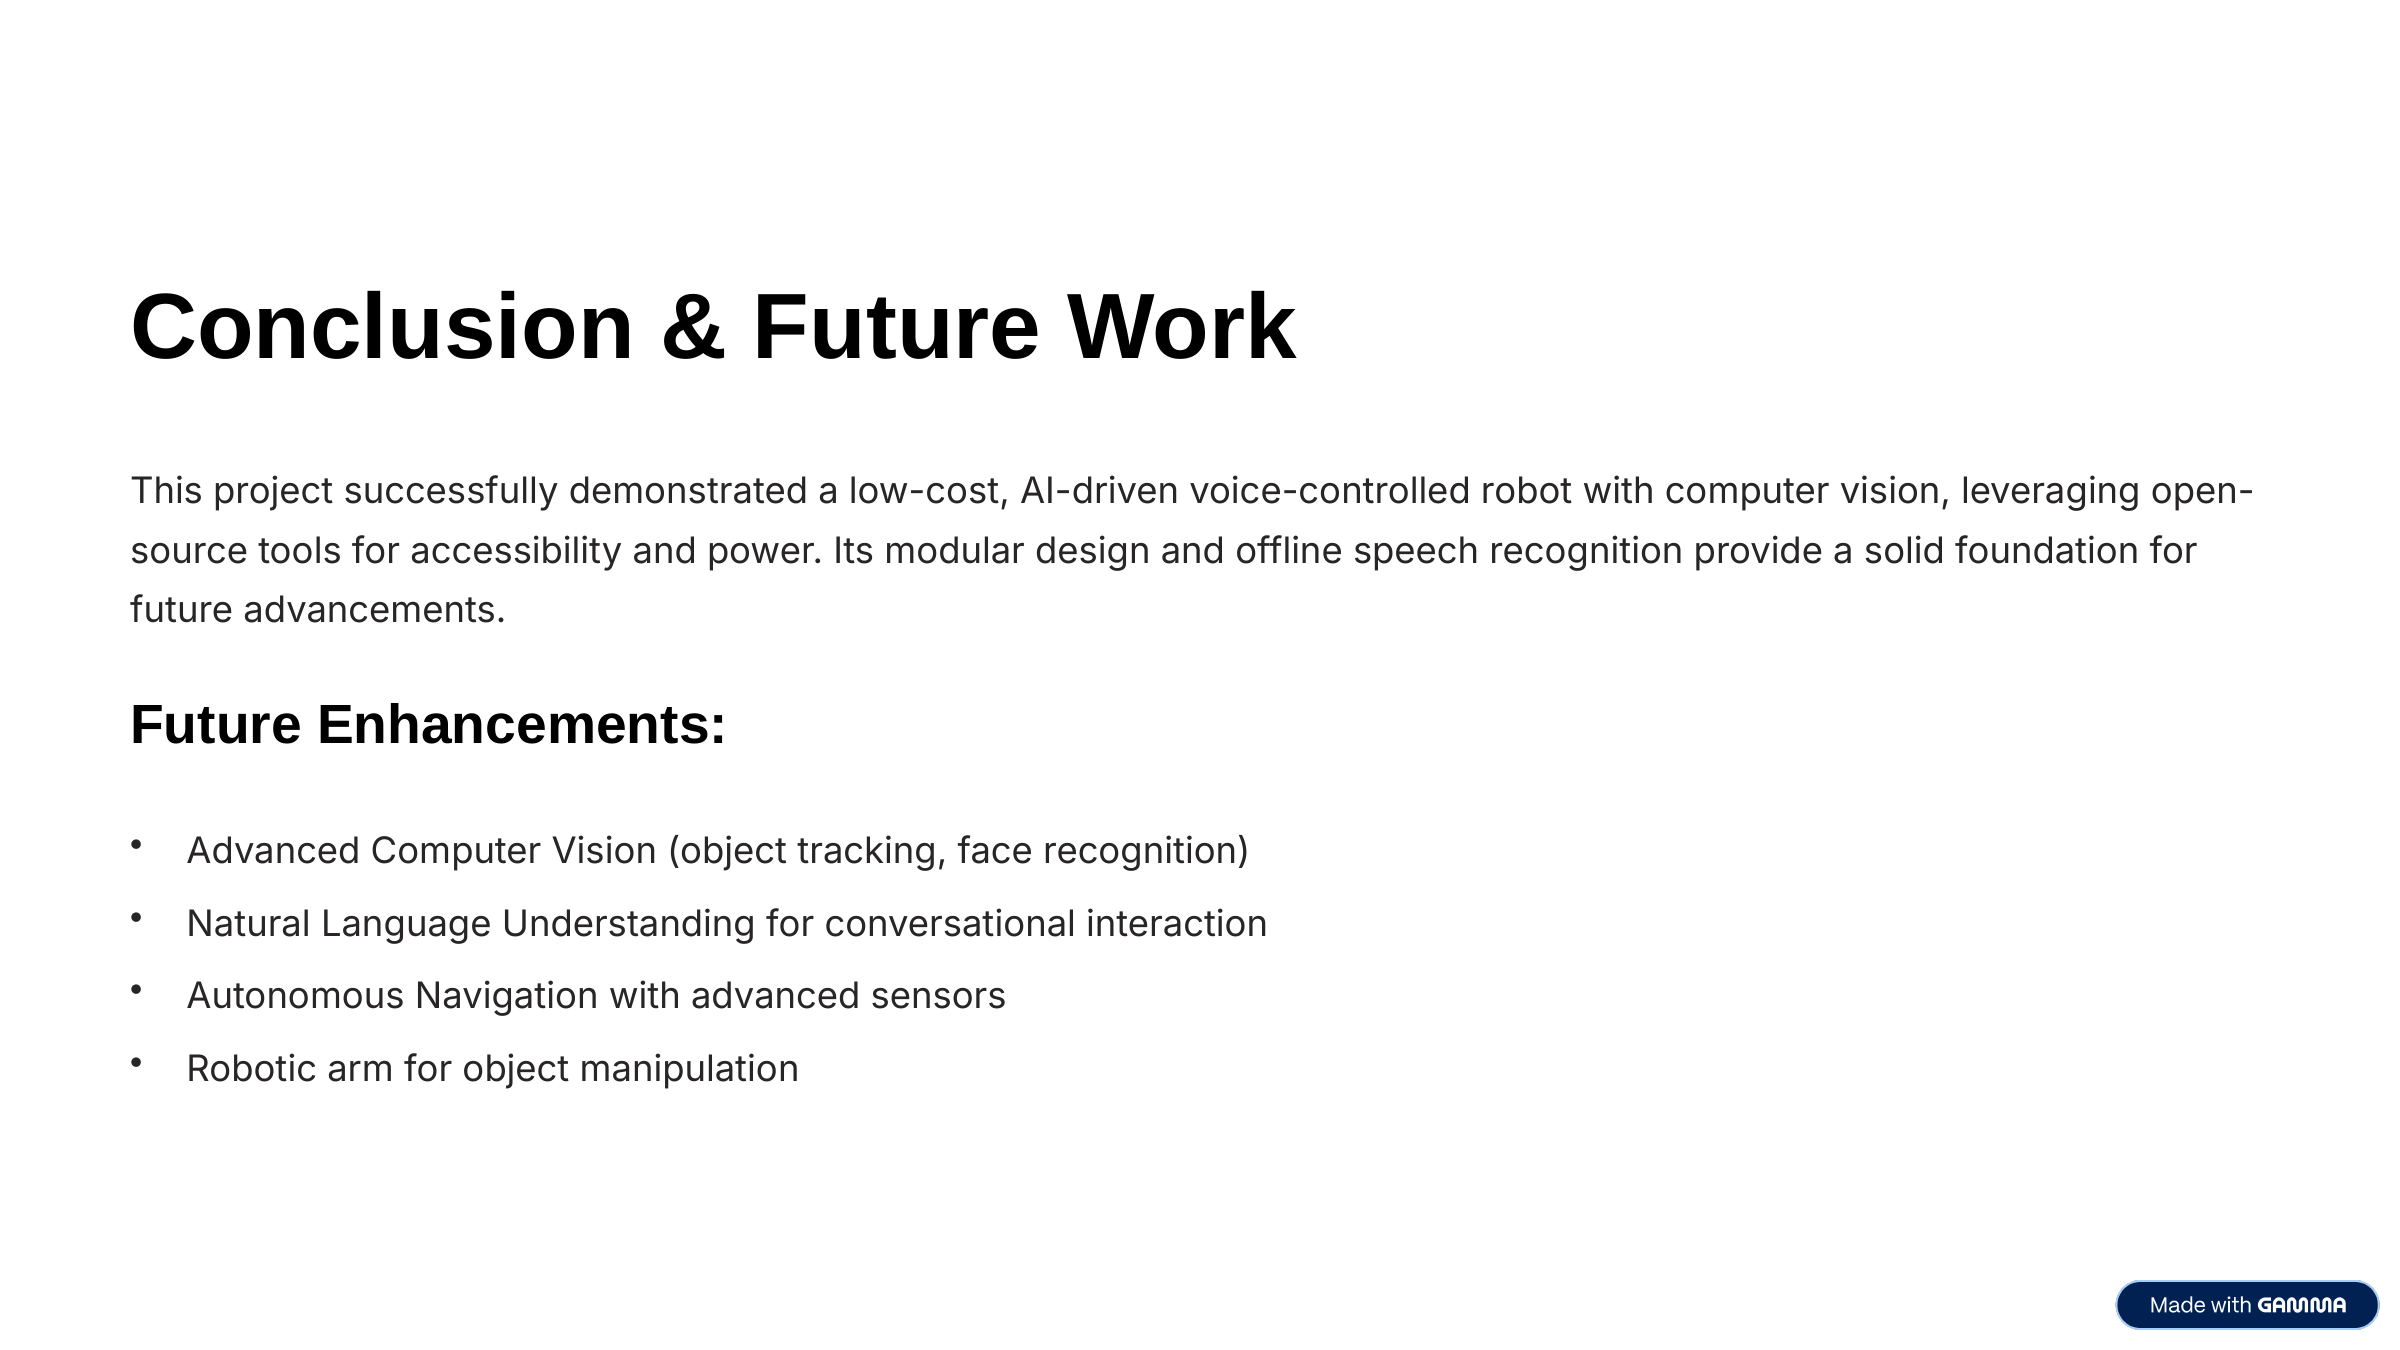

Conclusion & Future Work
This project successfully demonstrated a low-cost, AI-driven voice-controlled robot with computer vision, leveraging open-source tools for accessibility and power. Its modular design and offline speech recognition provide a solid foundation for future advancements.
Future Enhancements:
Advanced Computer Vision (object tracking, face recognition)
Natural Language Understanding for conversational interaction
Autonomous Navigation with advanced sensors
Robotic arm for object manipulation